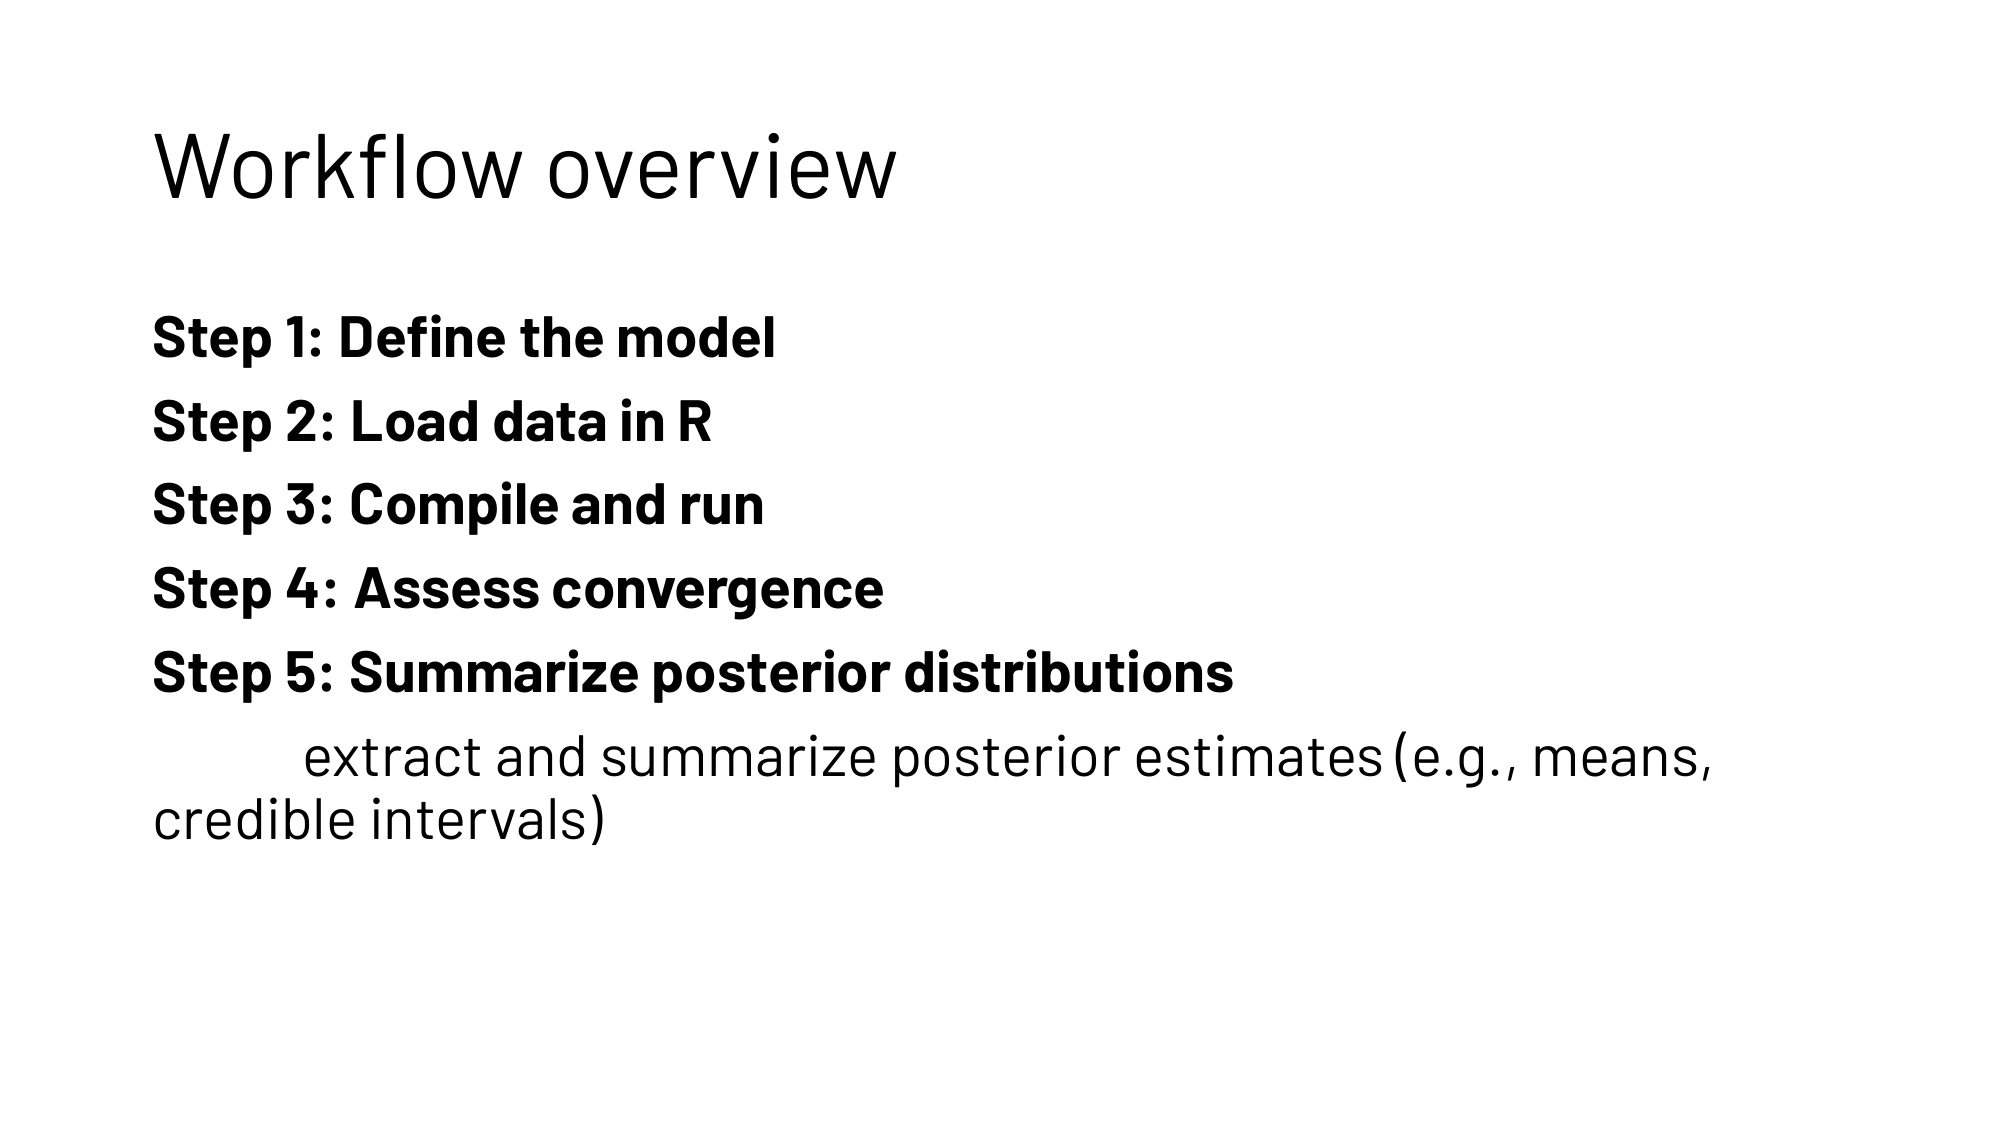

# Workflow overview
Step 1: Define the model
Step 2: Load data in R
Step 3: Compile and run
Step 4: Assess convergence
Step 5: Summarize posterior distributions
	extract and summarize posterior estimates (e.g., means, 	credible intervals)